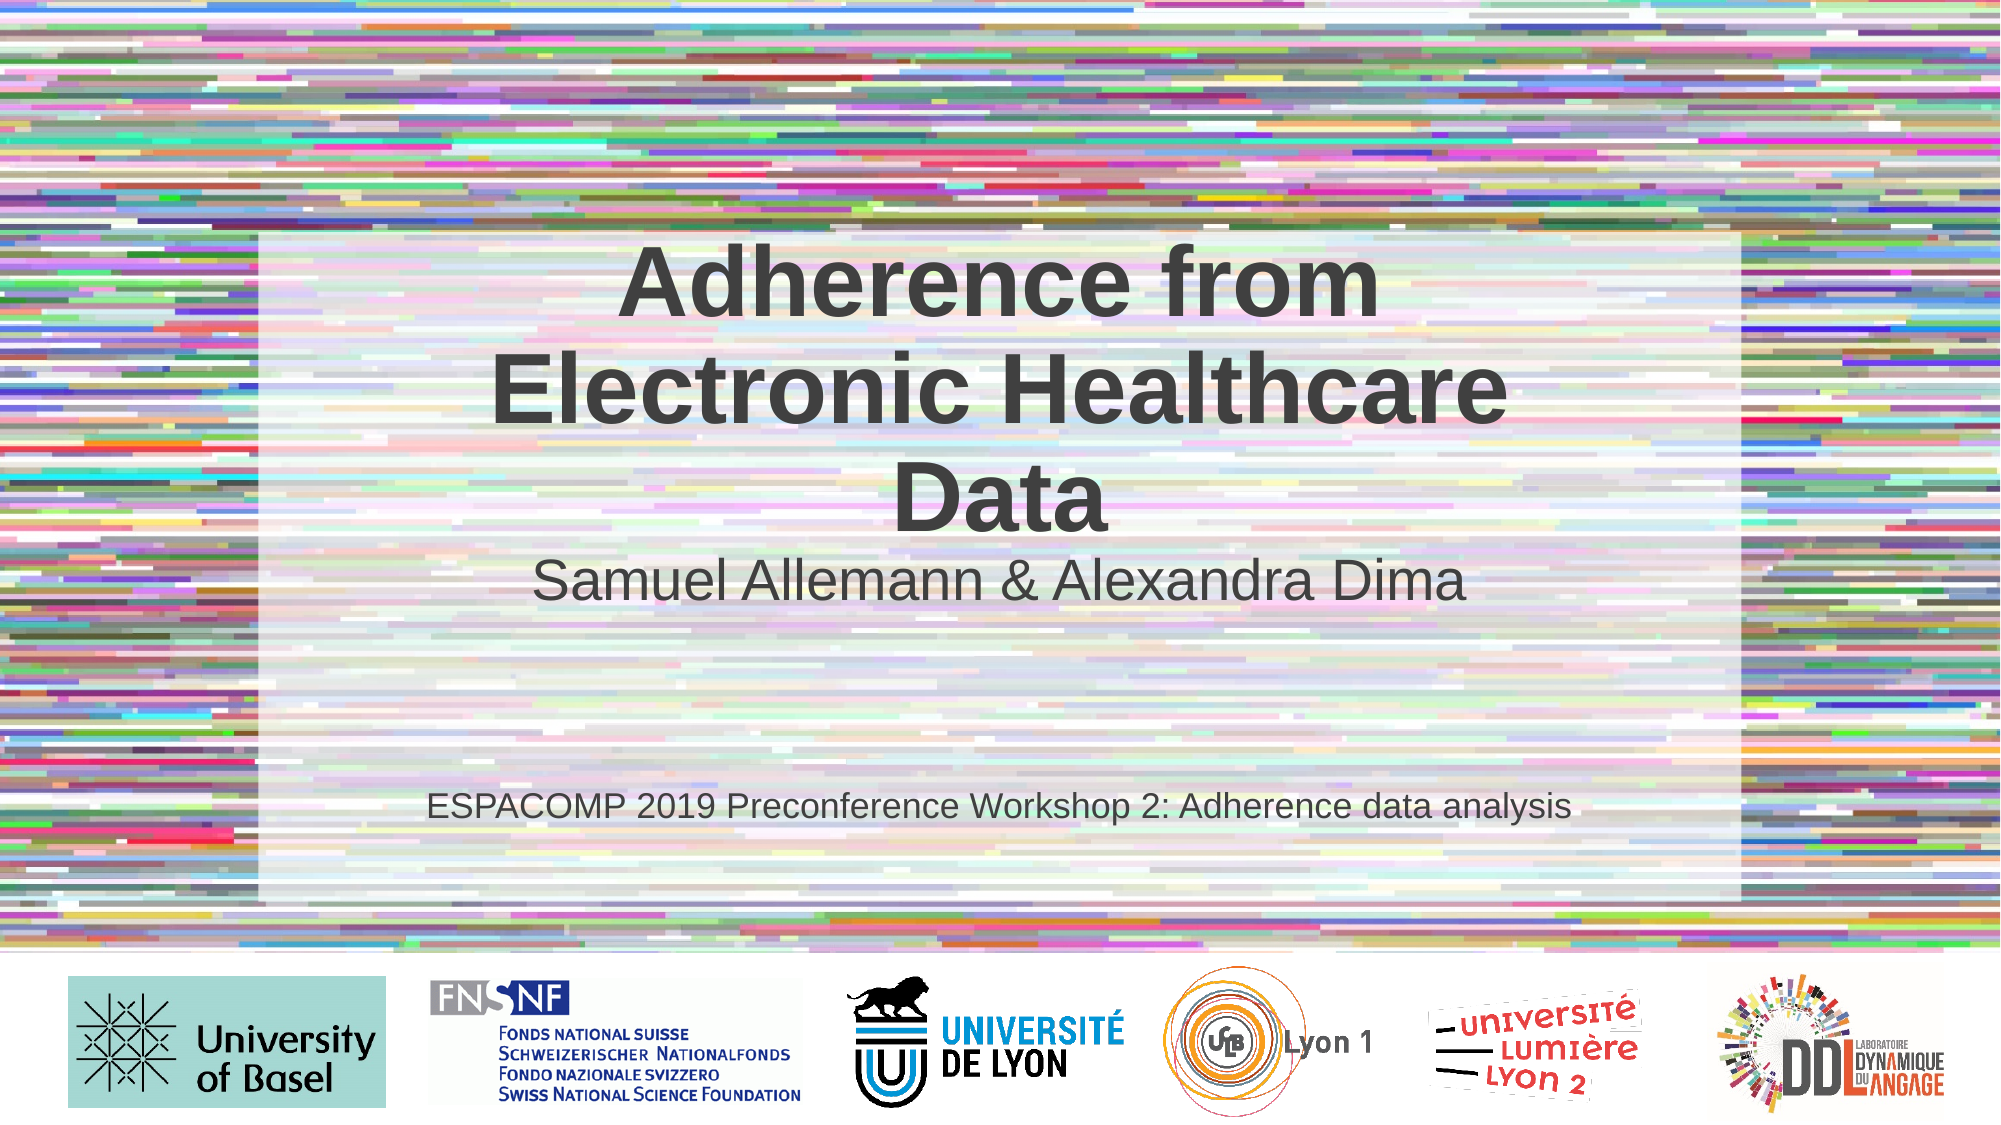

# Adherence from Electronic Healthcare Data
Samuel Allemann & Alexandra Dima
ESPACOMP 2019 Preconference Workshop 2: Adherence data analysis